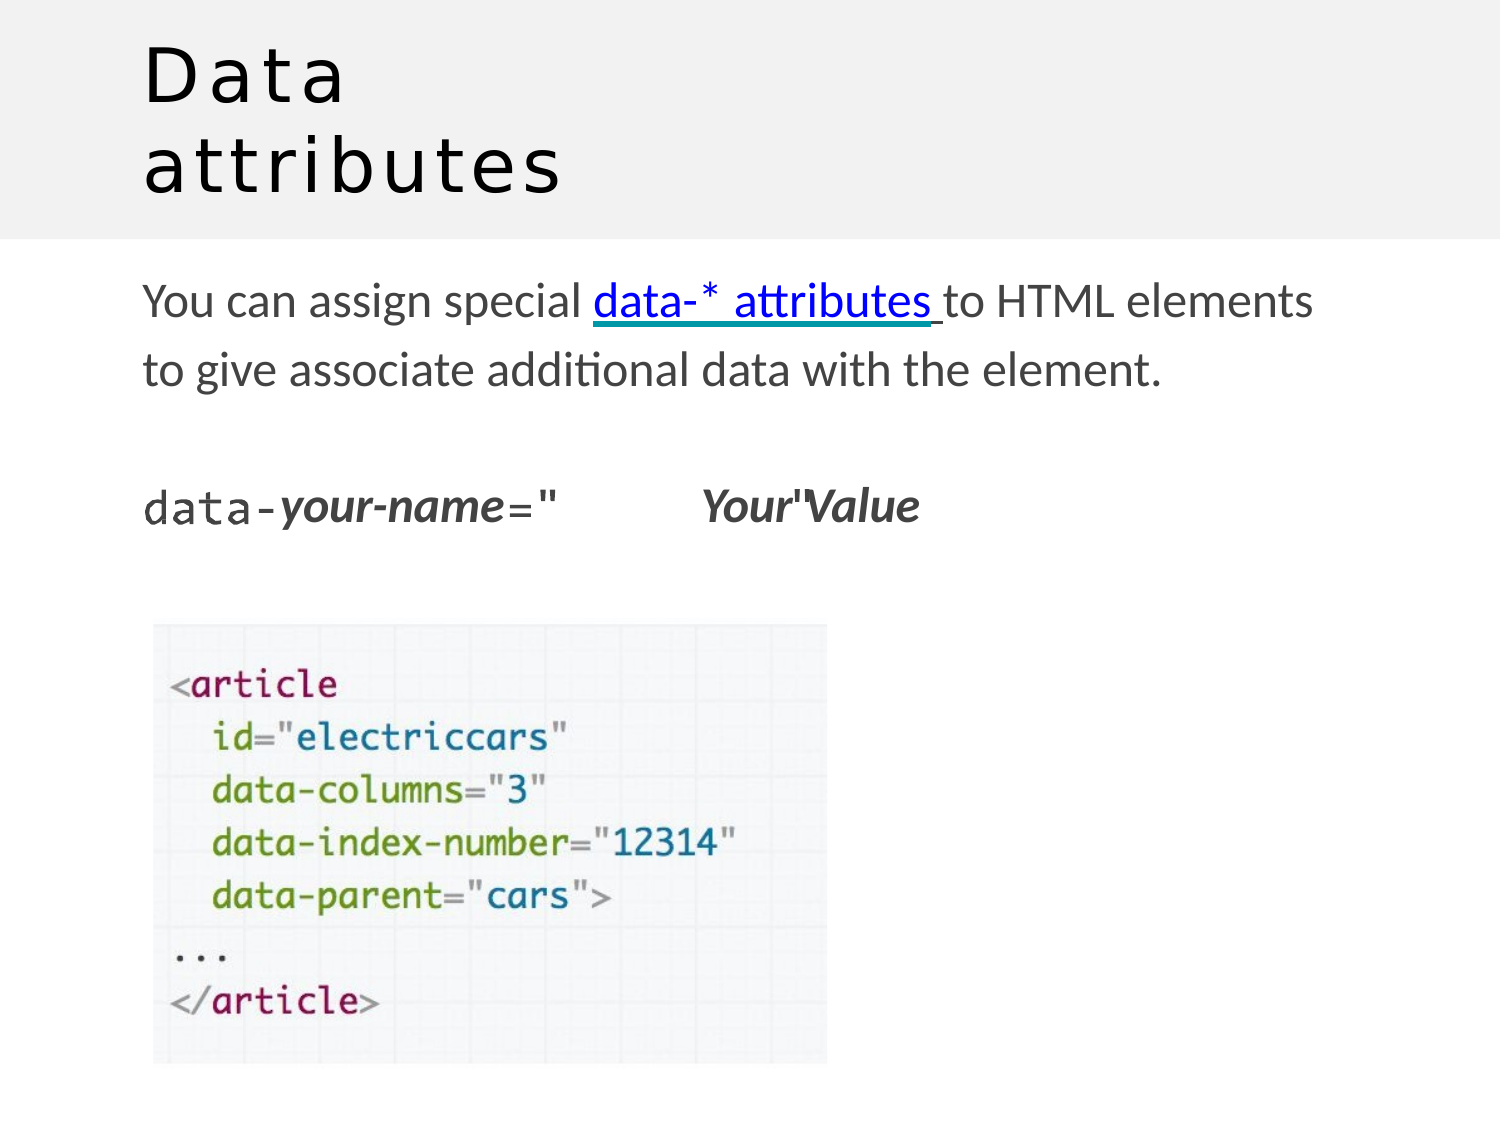

# Data attributes
You can assign special data-* attributes to HTML elements  to give associate additional data with the element.

your-name	Your Value